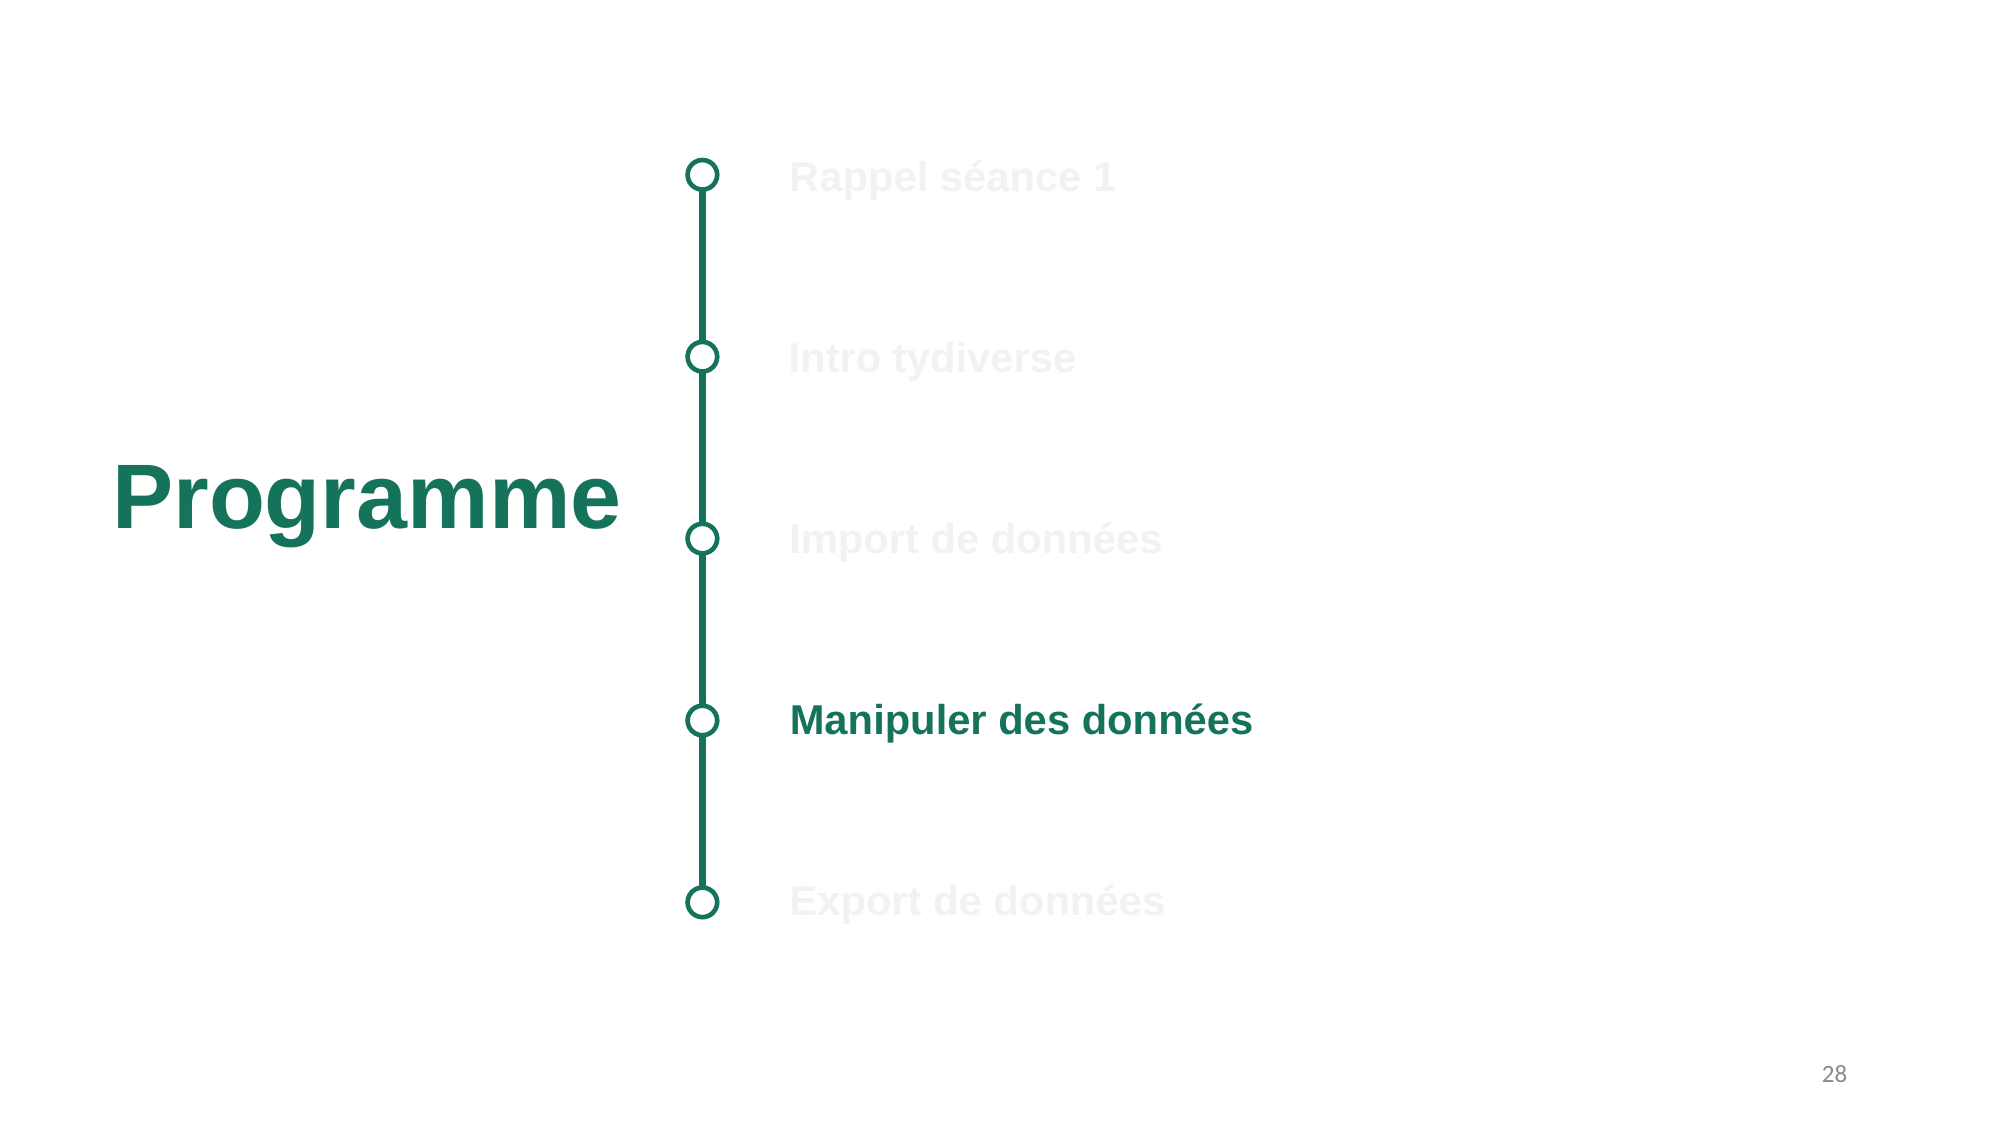

Rappel séance 1

Intro tydiverse

Programme
Import de données

Manipuler des données

Export de données

28